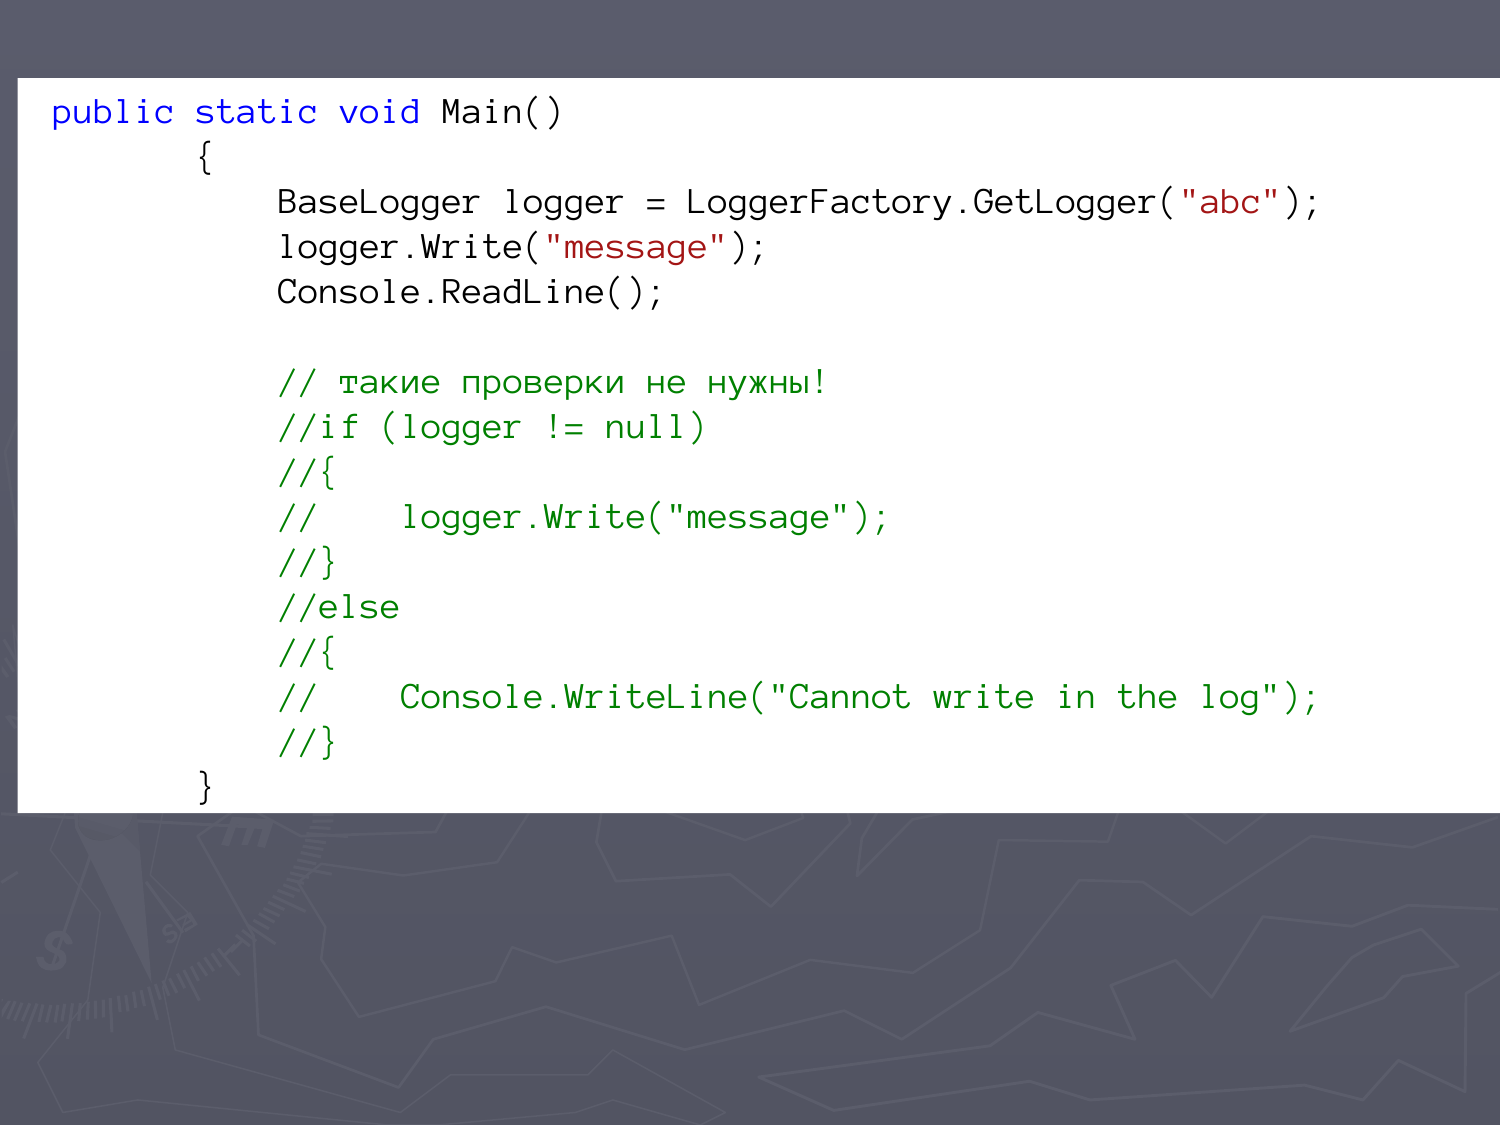

#
 public static void Main()
        {
            BaseLogger logger = LoggerFactory.GetLogger("abc");
            logger.Write("message");
            Console.ReadLine();

            // такие проверки не нужны!
            //if (logger != null)
            //{
            //    logger.Write("message");
            //}
            //else
            //{
            //    Console.WriteLine("Cannot write in the log");
            //}
        }